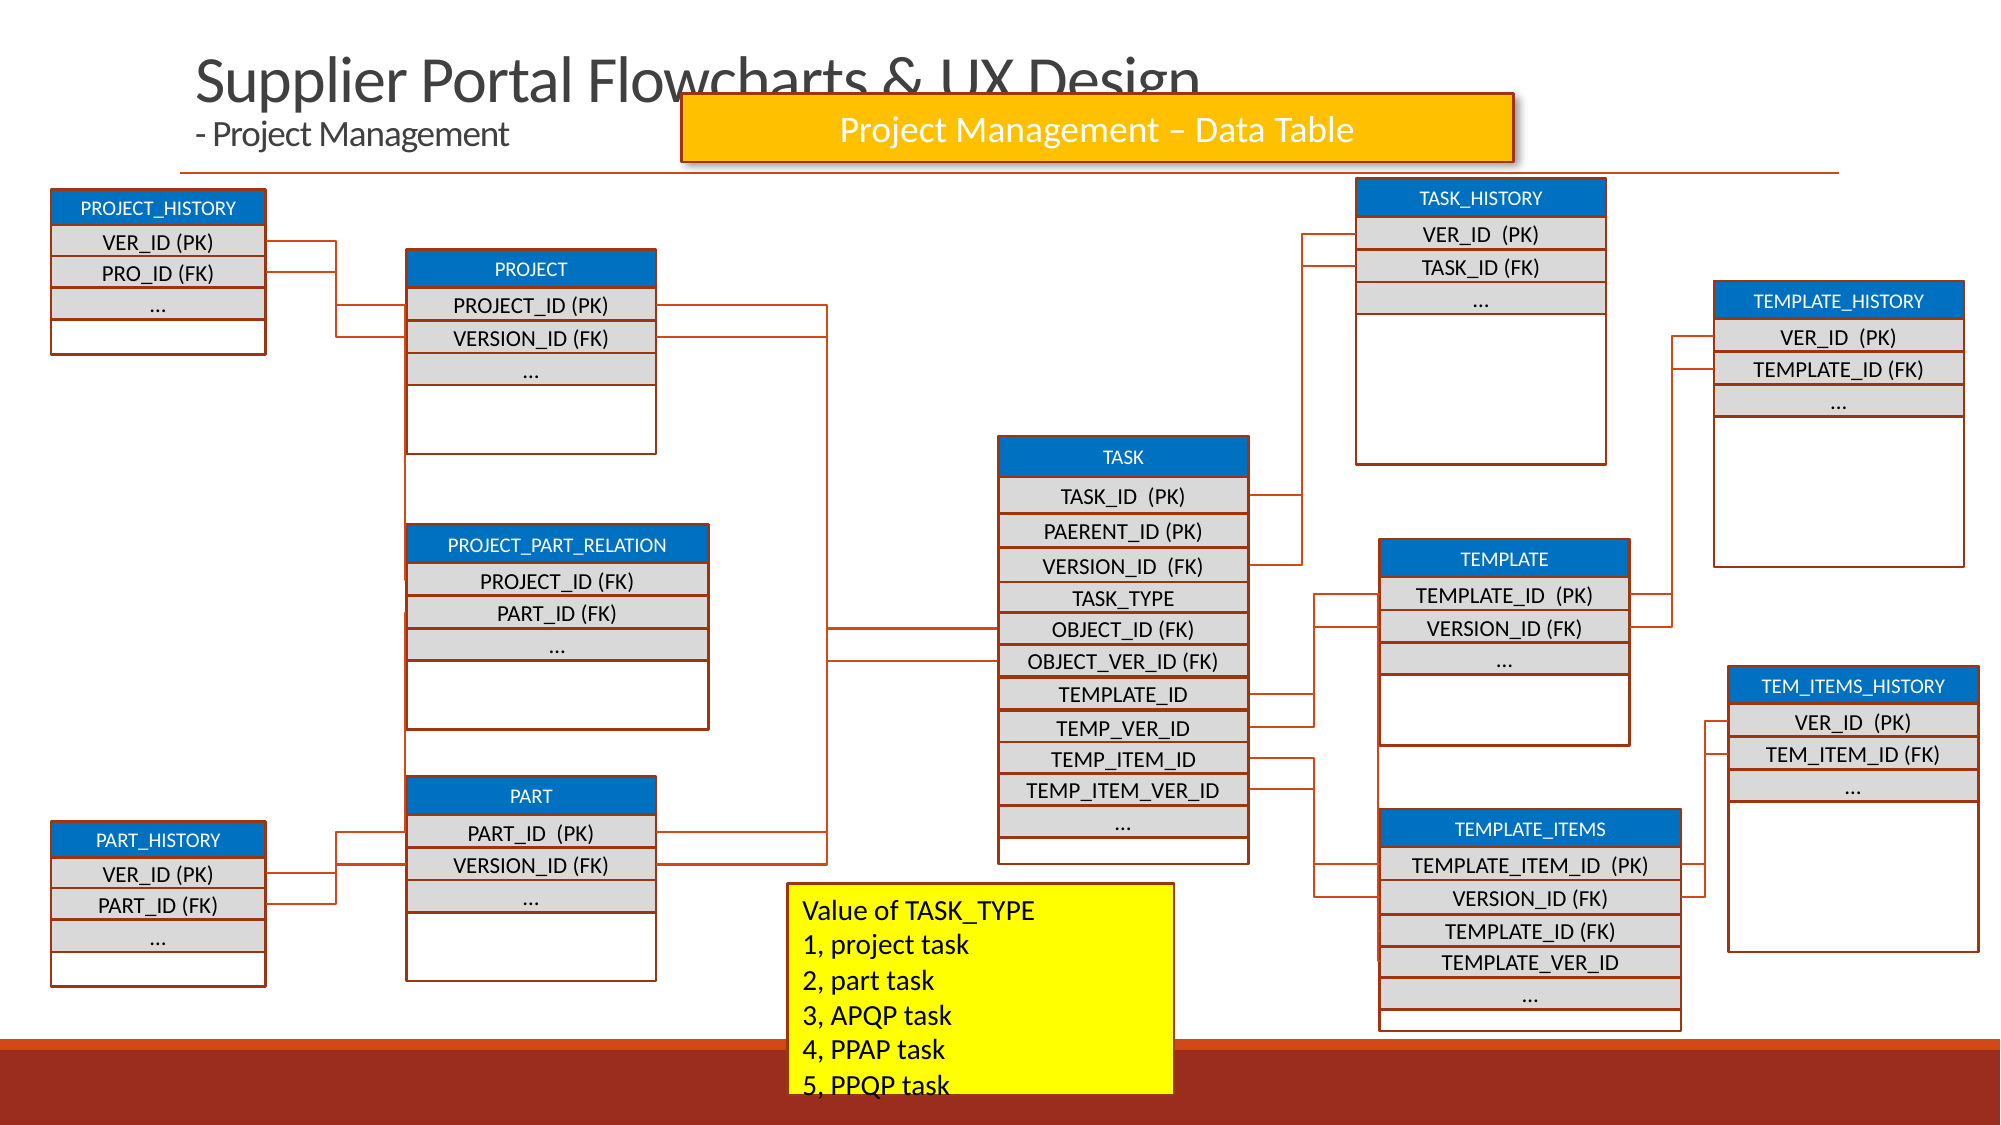

# Supplier Portal Flowcharts & UX Design - Project Management
Project Management – Data Table
TASK_HISTORY

VER_ID  (PK)
TASK_ID (FK)
…
PROJECT_HISTORY

VER_ID (PK)
PRO_ID (FK)
…
PROJECT

PROJECT_ID (PK)
VERSION_ID (FK)
…
TEMPLATE_HISTORY

VER_ID  (PK)
TEMPLATE_ID (FK)
…
TASK

TASK_ID  (PK)
PAERENT_ID (PK)
VERSION_ID  (FK)
TASK_TYPE
OBJECT_ID (FK)
OBJECT_VER_ID (FK)
TEMPLATE_ID
TEMP_VER_ID
TEMP_ITEM_ID
TEMP_ITEM_VER_ID
…
PROJECT_PART_RELATION

PROJECT_ID (FK)
PART_ID (FK)
…
TEMPLATE

TEMPLATE_ID  (PK)
VERSION_ID (FK)
…
TEM_ITEMS_HISTORY

VER_ID  (PK)
TEM_ITEM_ID (FK)
…
PART

PART_ID  (PK)
VERSION_ID (FK)
…
TEMPLATE_ITEMS

TEMPLATE_ITEM_ID  (PK)
VERSION_ID (FK)
TEMPLATE_VER_ID
PART_HISTORY

VER_ID (PK)
PART_ID (FK)
…
Value of TASK_TYPE
1, project task
2, part task
3, APQP task
4, PPAP task
5, PPQP task
TEMPLATE_ID (FK)
…